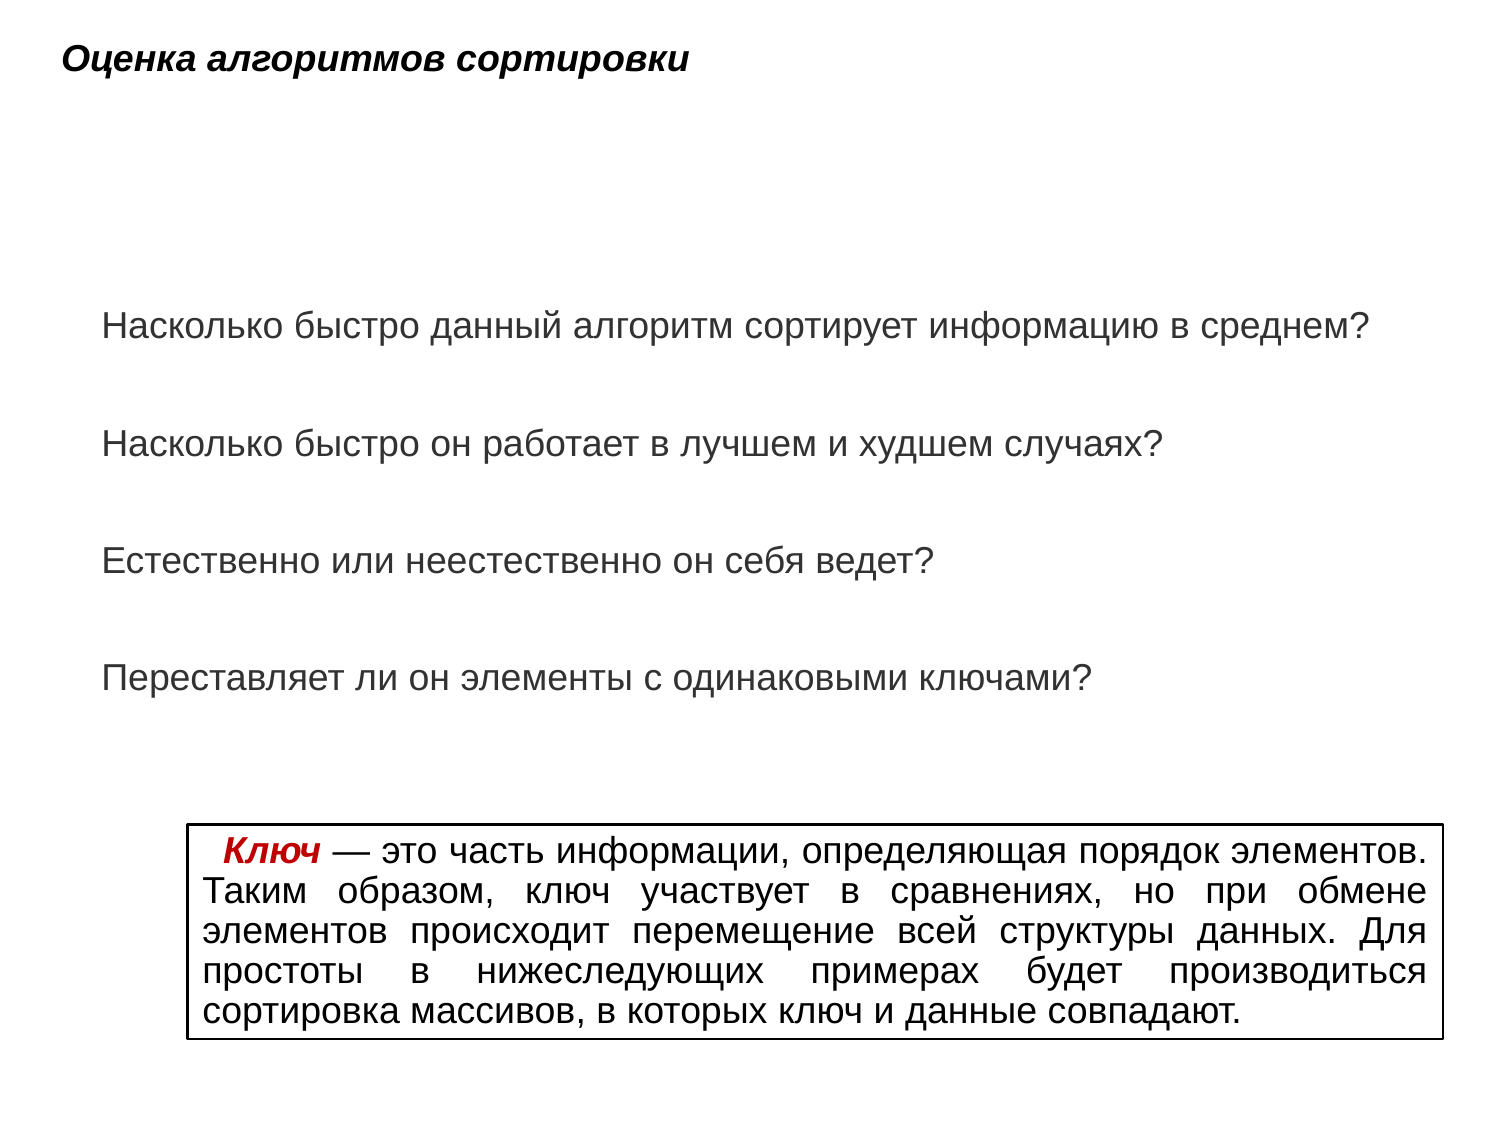

Оценка алгоритмов сортировки
Насколько быстро данный алгоритм сортирует информацию в среднем?

Насколько быстро он работает в лучшем и худшем случаях?

Естественно или неестественно он себя ведет?

Переставляет ли он элементы с одинаковыми ключами?
Ключ — это часть информации, определяющая порядок эле­ментов. Таким образом, ключ участвует в сравнениях, но при обмене элементов происходит перемещение всей структуры данных. Для простоты в нижеследующих примерах будет производиться сортировка массивов, в которых ключ и данные совпадают.